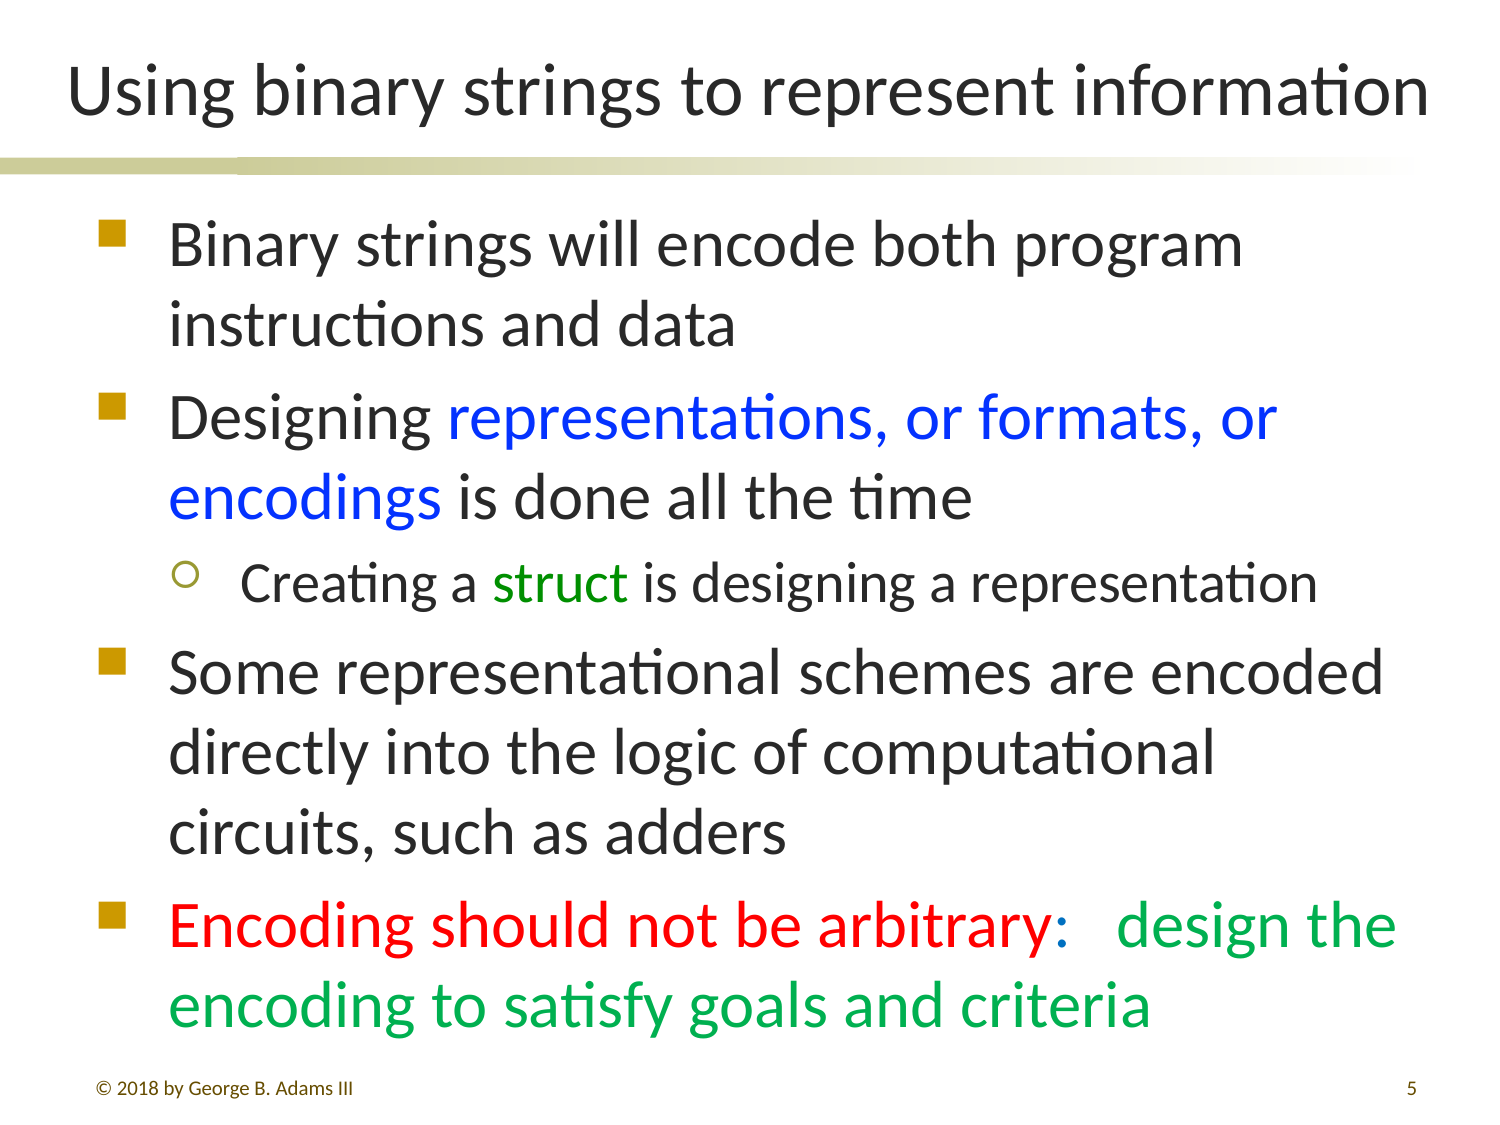

# Using binary strings to represent information
Binary strings will encode both program instructions and data
Designing representations, or formats, or encodings is done all the time
Creating a struct is designing a representation
Some representational schemes are encoded directly into the logic of computational circuits, such as adders
Encoding should not be arbitrary:   design the encoding to satisfy goals and criteria
© 2018 by George B. Adams III
5